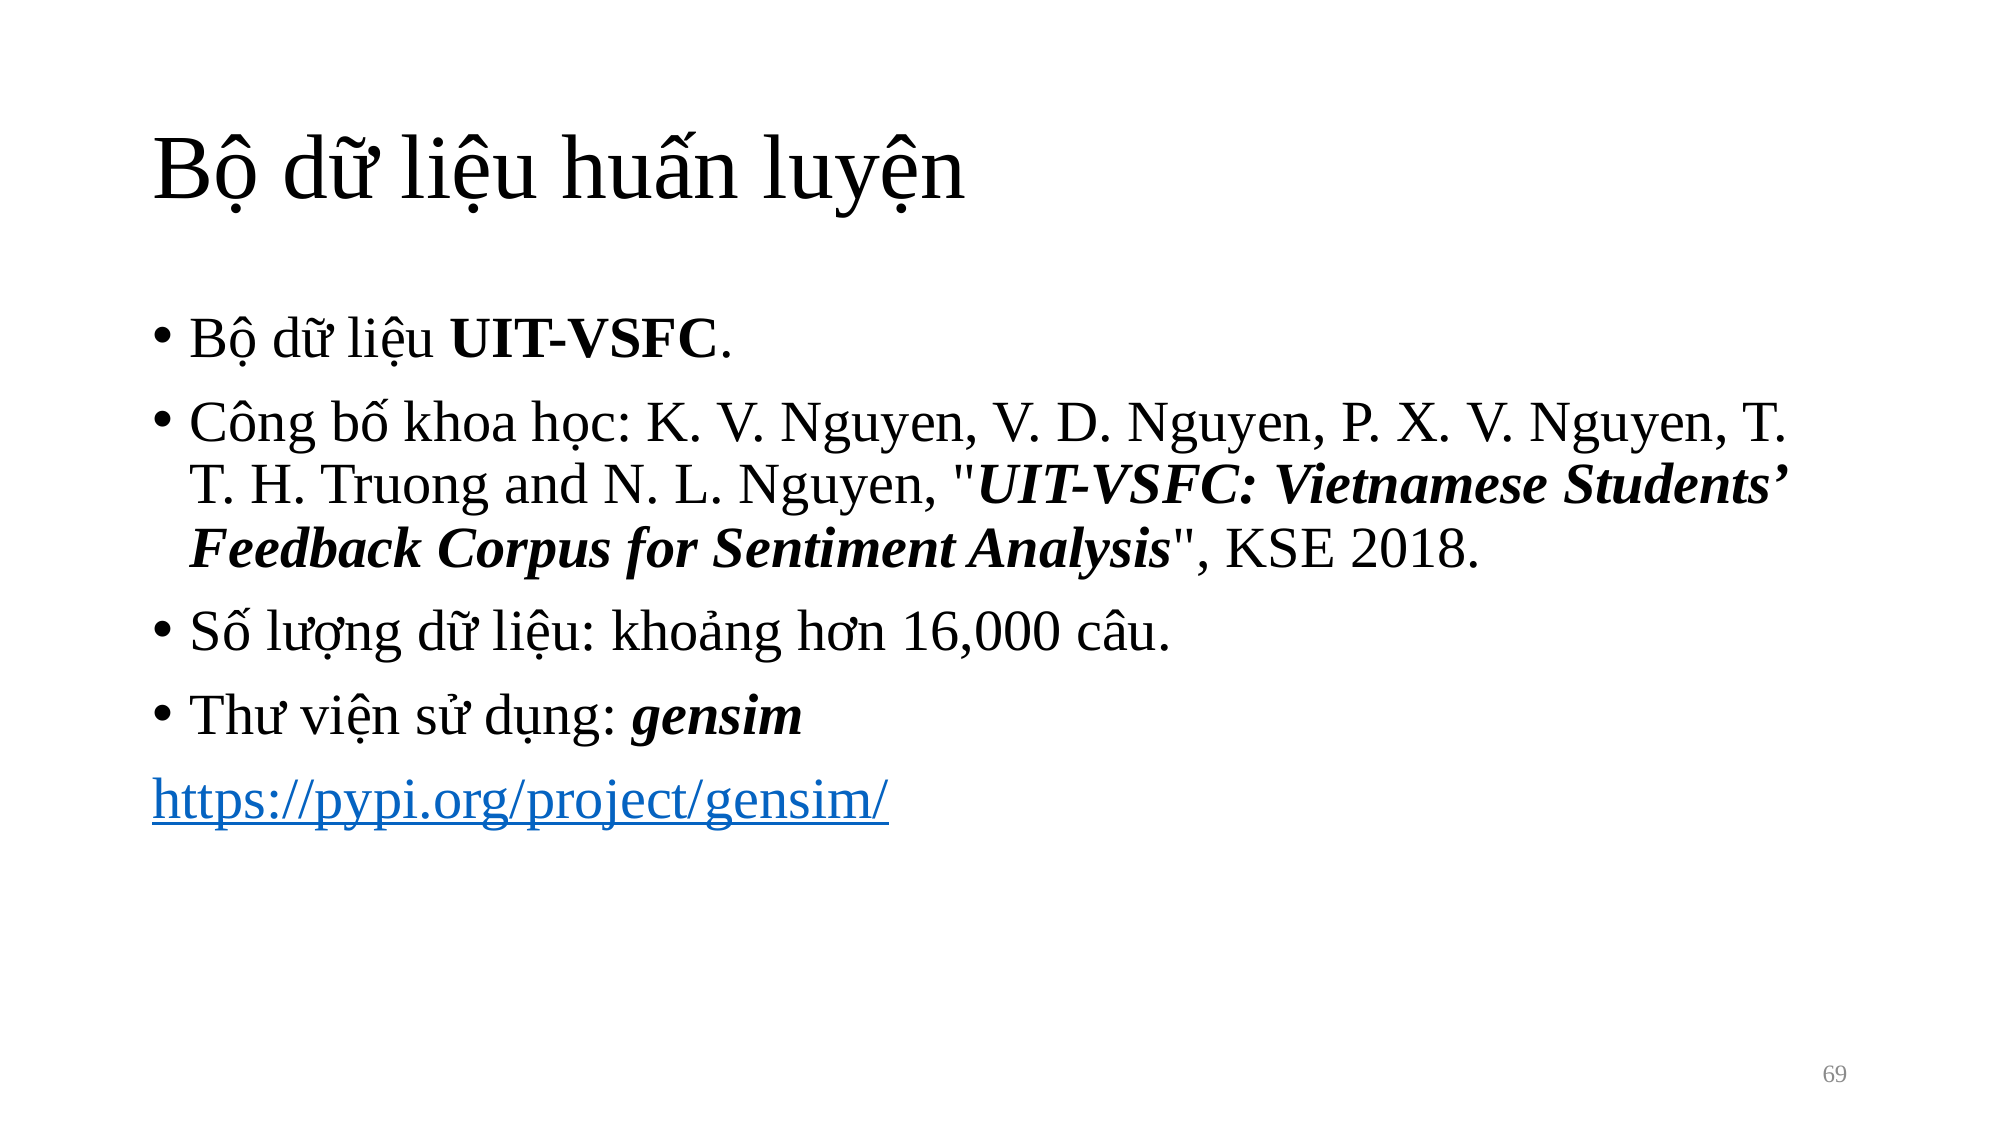

# Bộ dữ liệu huấn luyện
Bộ dữ liệu UIT-VSFC.
Công bố khoa học: K. V. Nguyen, V. D. Nguyen, P. X. V. Nguyen, T. T. H. Truong and N. L. Nguyen, "UIT-VSFC: Vietnamese Students’ Feedback Corpus for Sentiment Analysis", KSE 2018.
Số lượng dữ liệu: khoảng hơn 16,000 câu.
Thư viện sử dụng: gensim
https://pypi.org/project/gensim/

69